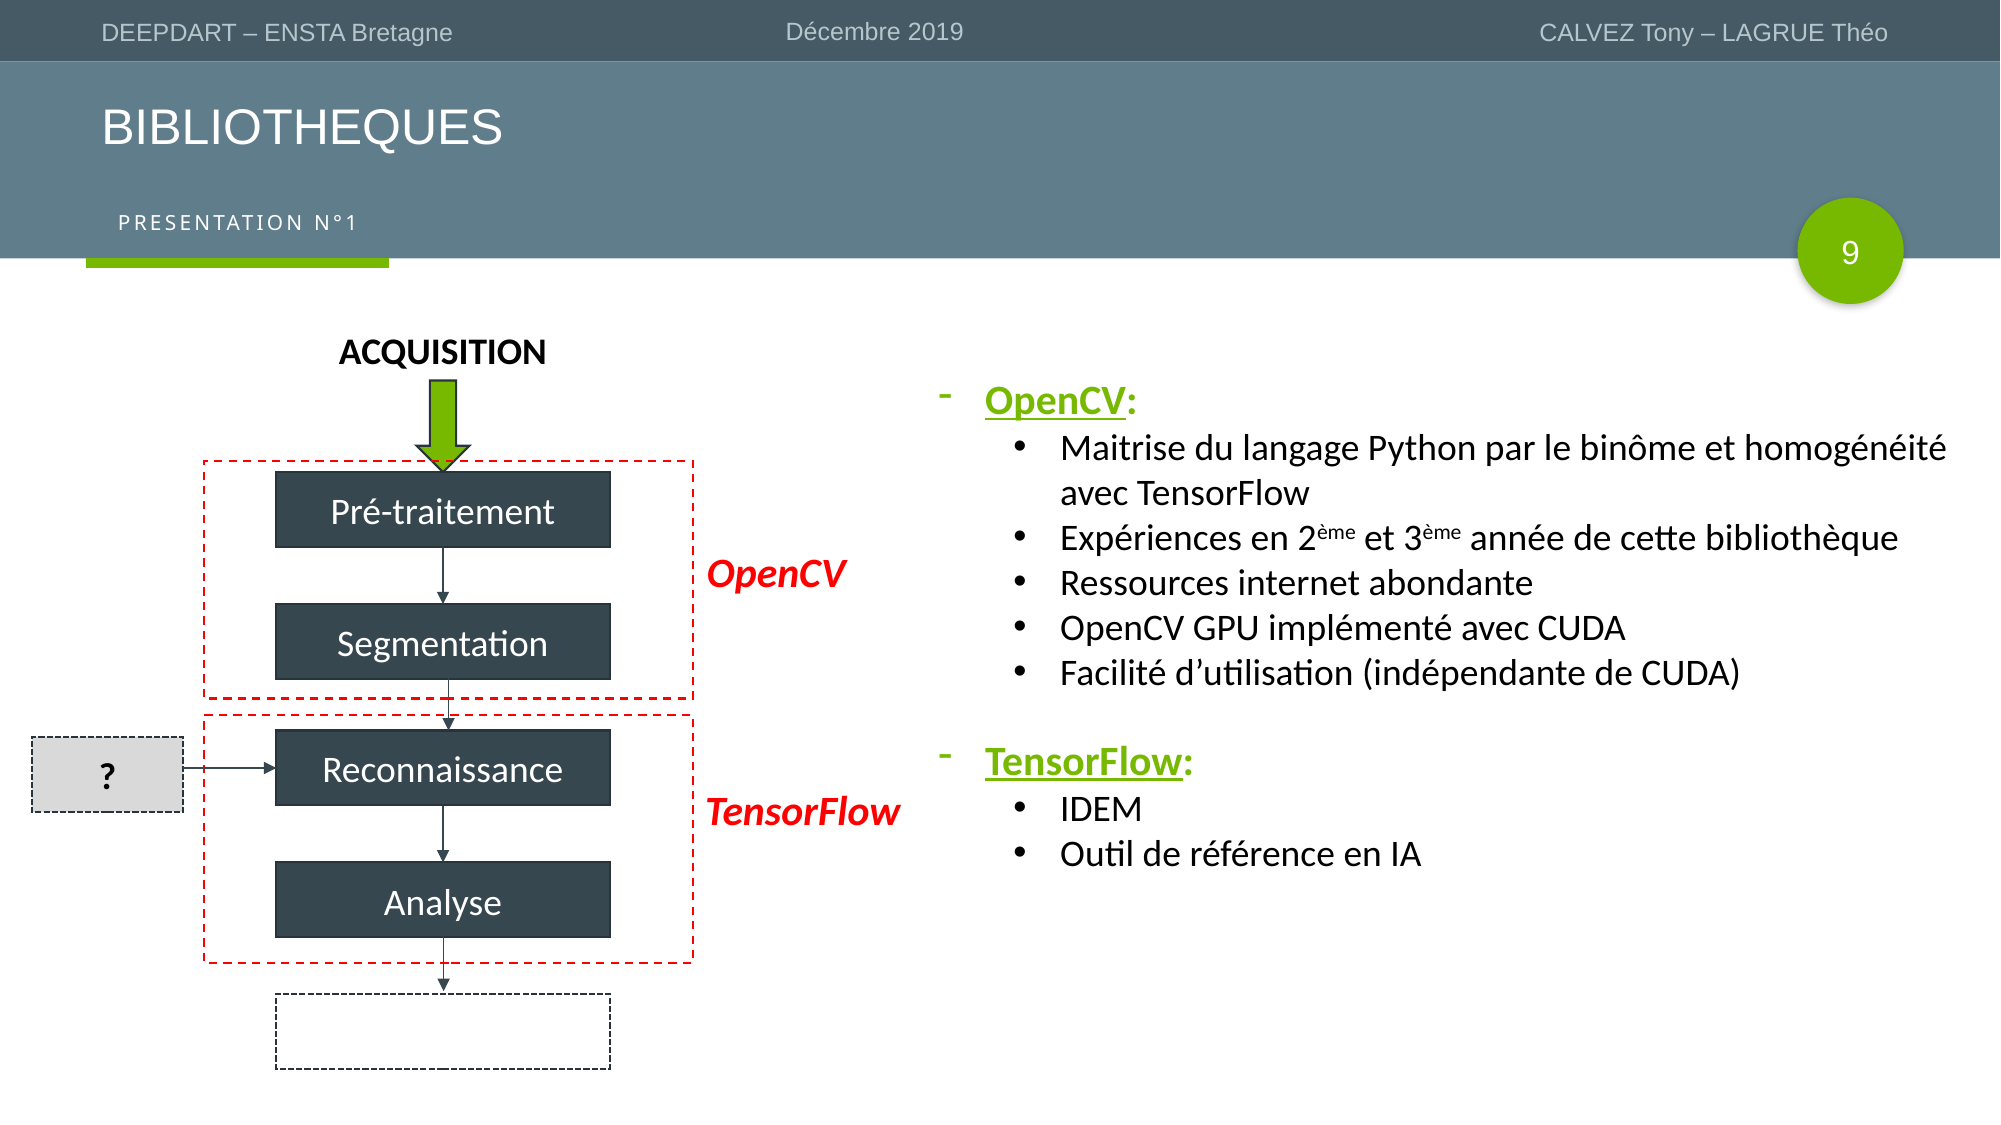

# BIBLIOTHEQUES
9
ACQUISITION
OpenCV:
Maitrise du langage Python par le binôme et homogénéité avec TensorFlow
Expériences en 2ème et 3ème année de cette bibliothèque
Ressources internet abondante
OpenCV GPU implémenté avec CUDA
Facilité d’utilisation (indépendante de CUDA)

Pré-traitement
OpenCV
Segmentation

TensorFlow:
IDEM
Outil de référence en IA

Reconnaissance
?
TensorFlow
Analyse